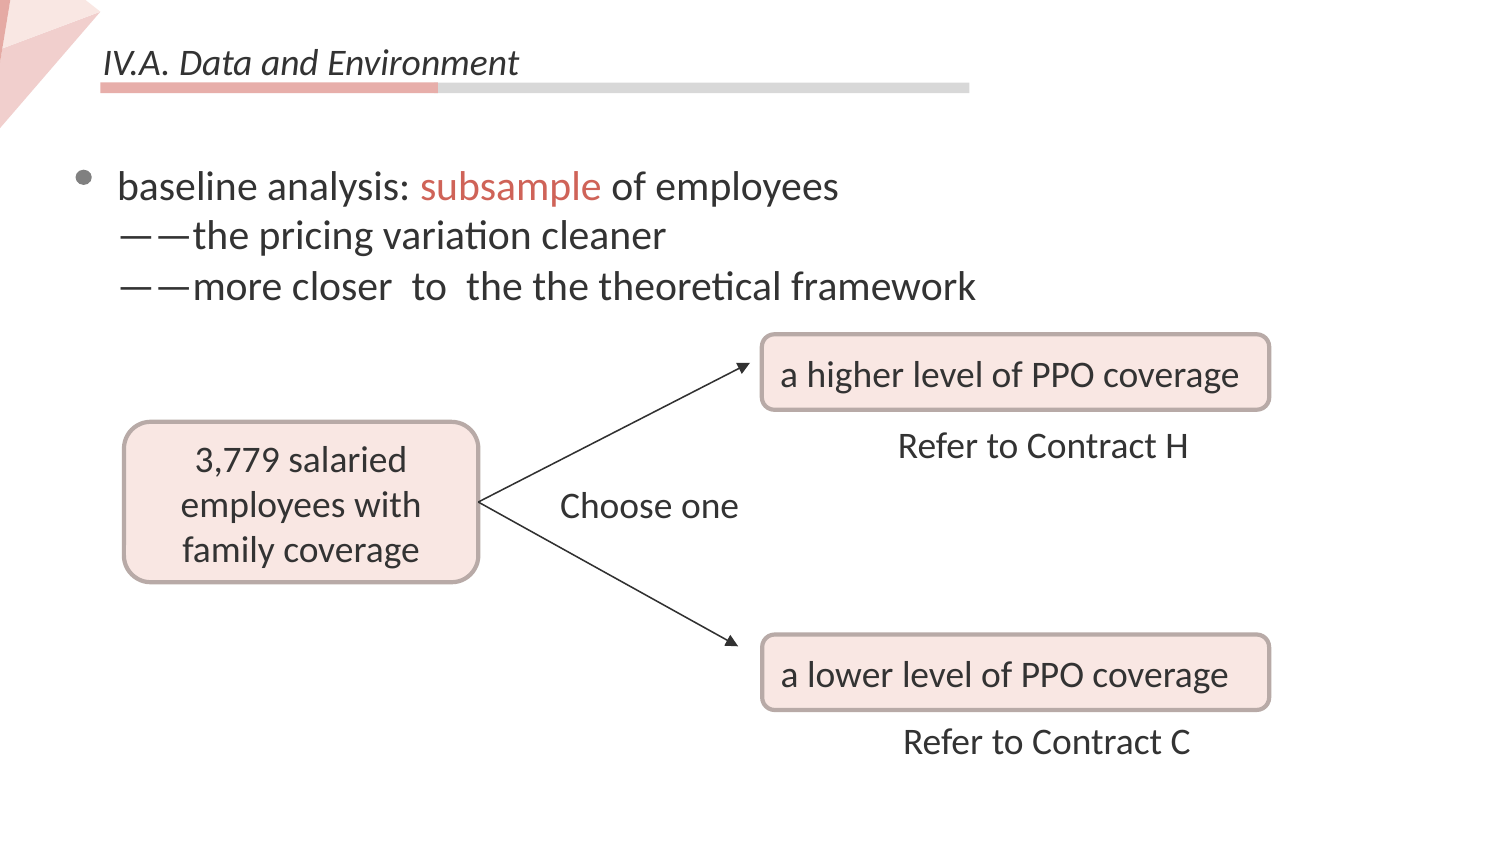

IV.A. Data and Environment

baseline analysis: subsample of employees
——the pricing variation cleaner
——more closer  to  the the theoretical framework

TOPIC HEAER ONE
We have many PowerPoint templates that has bee specifically designed.

a higher level of PPO coverage
Refer to Contract H
3,779 salaried employees with family coverage
Choose one

a lower level of PPO coverage
Refer to Contract C